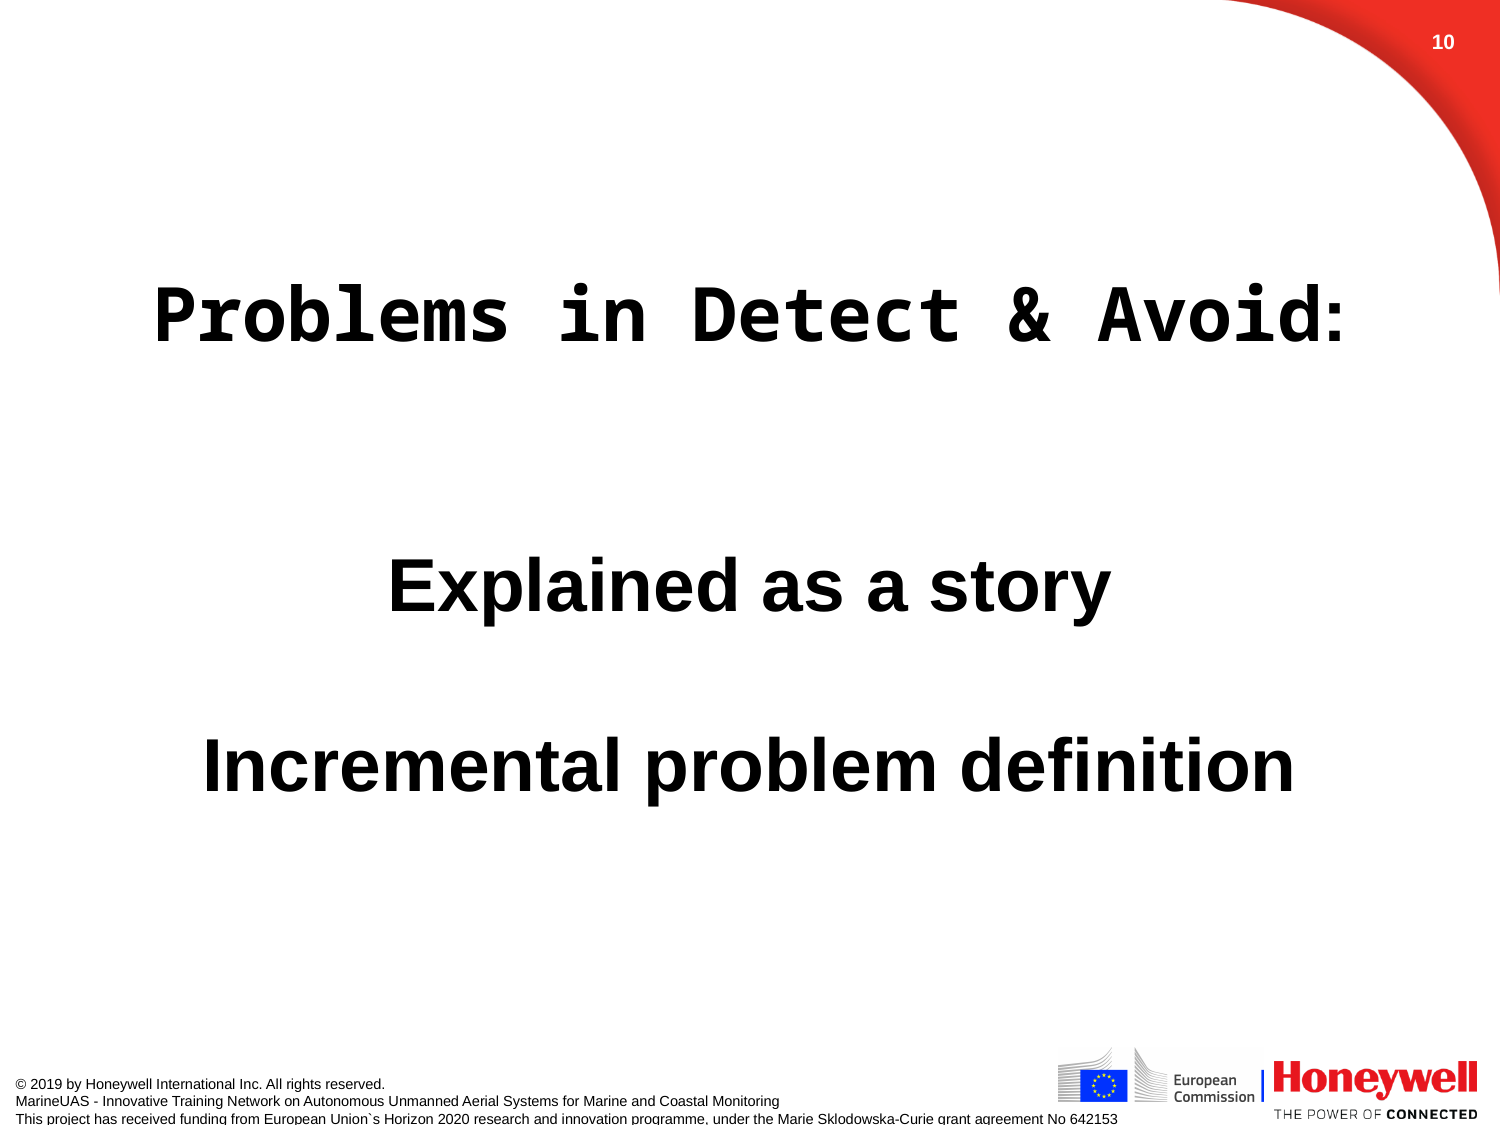

10
# Problems in Detect & Avoid: Explained as a story Incremental problem definition